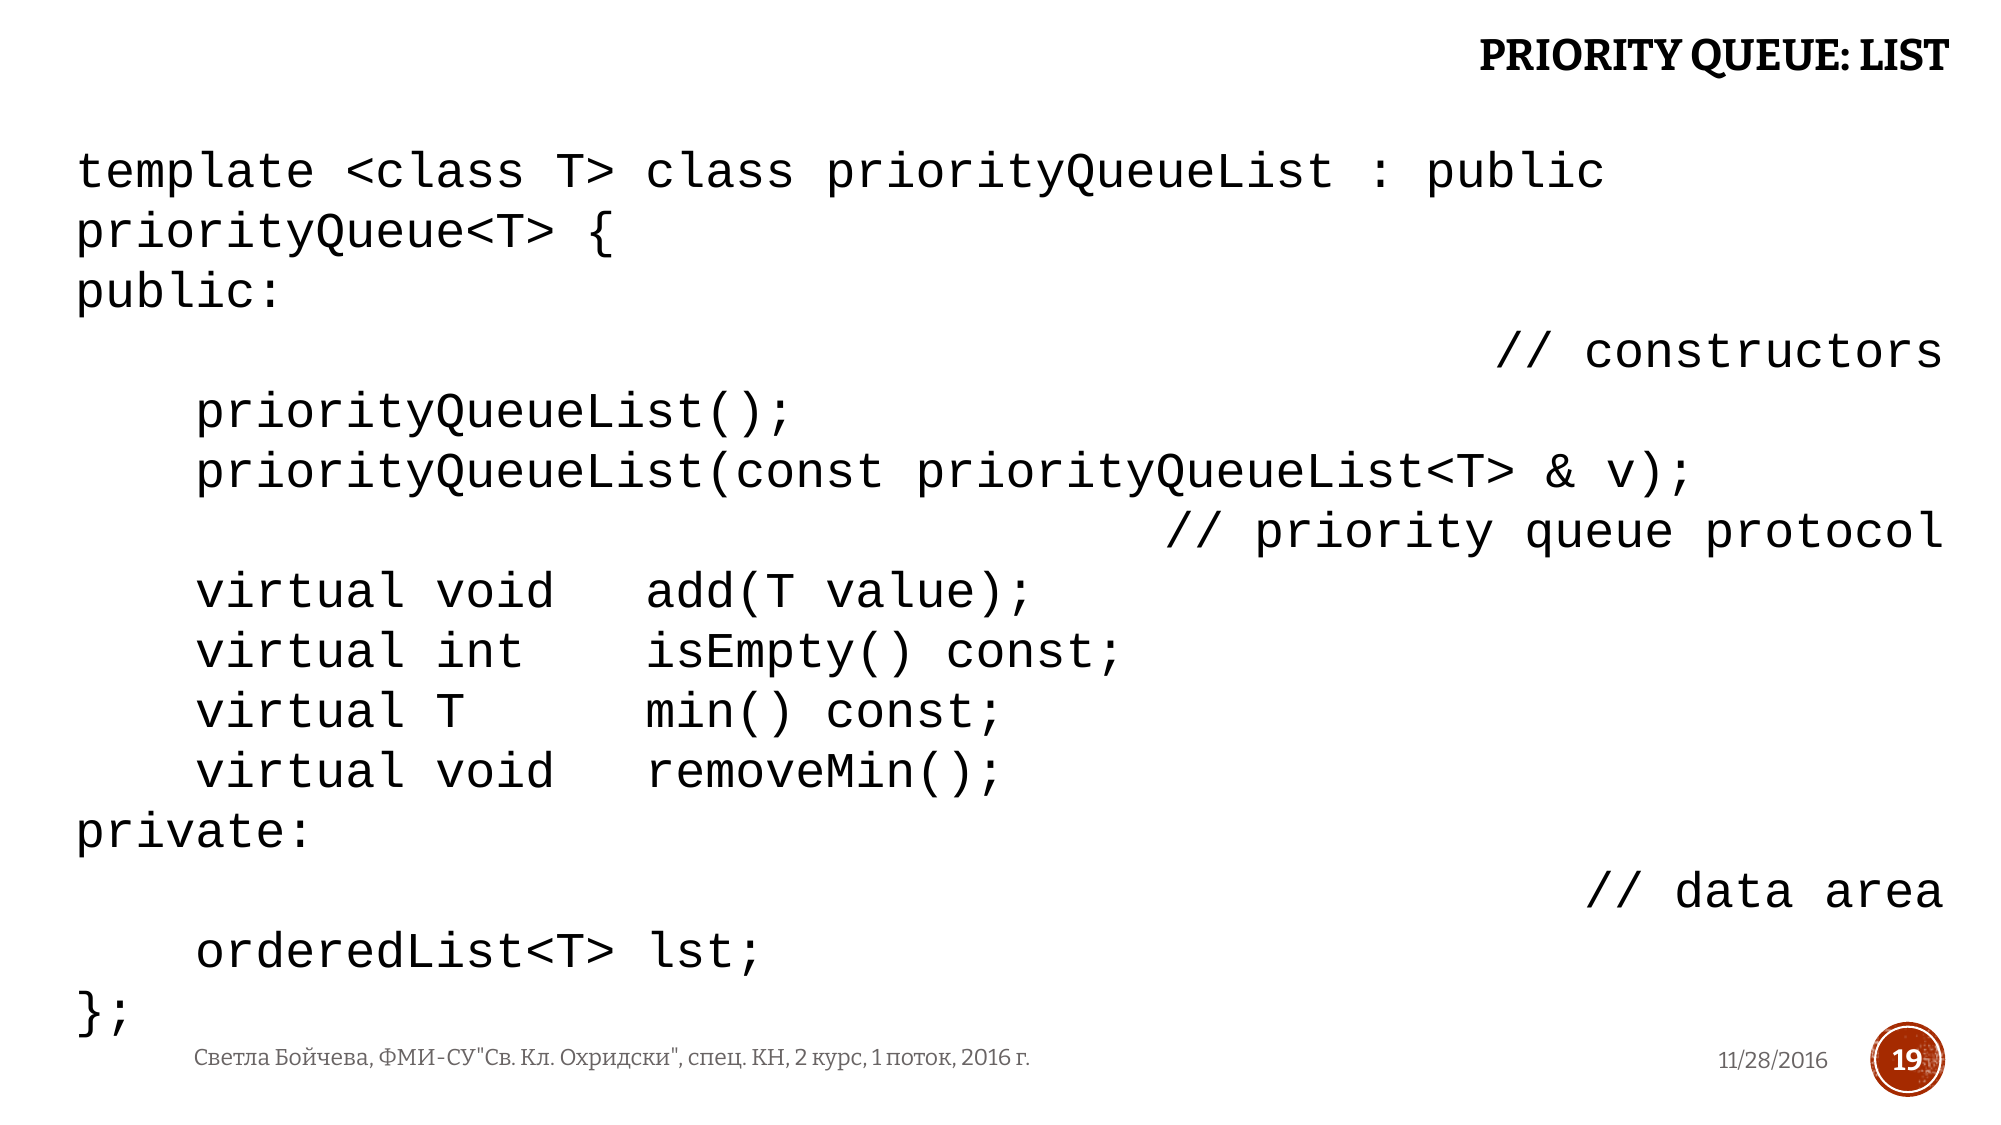

# Priority Queue: List
template <class T> class priorityQueueList : public priorityQueue<T> {
public:
    // constructors
    priorityQueueList();
    priorityQueueList(const priorityQueueList<T> & v);
    // priority queue protocol
    virtual void   add(T value);
    virtual int    isEmpty() const;
    virtual T      min() const;
    virtual void   removeMin();
private:
    // data area
    orderedList<T> lst;
};
Светла Бойчева, ФМИ-СУ"Св. Кл. Охридски", спец. КН, 2 курс, 1 поток, 2016 г.
11/28/2016
19